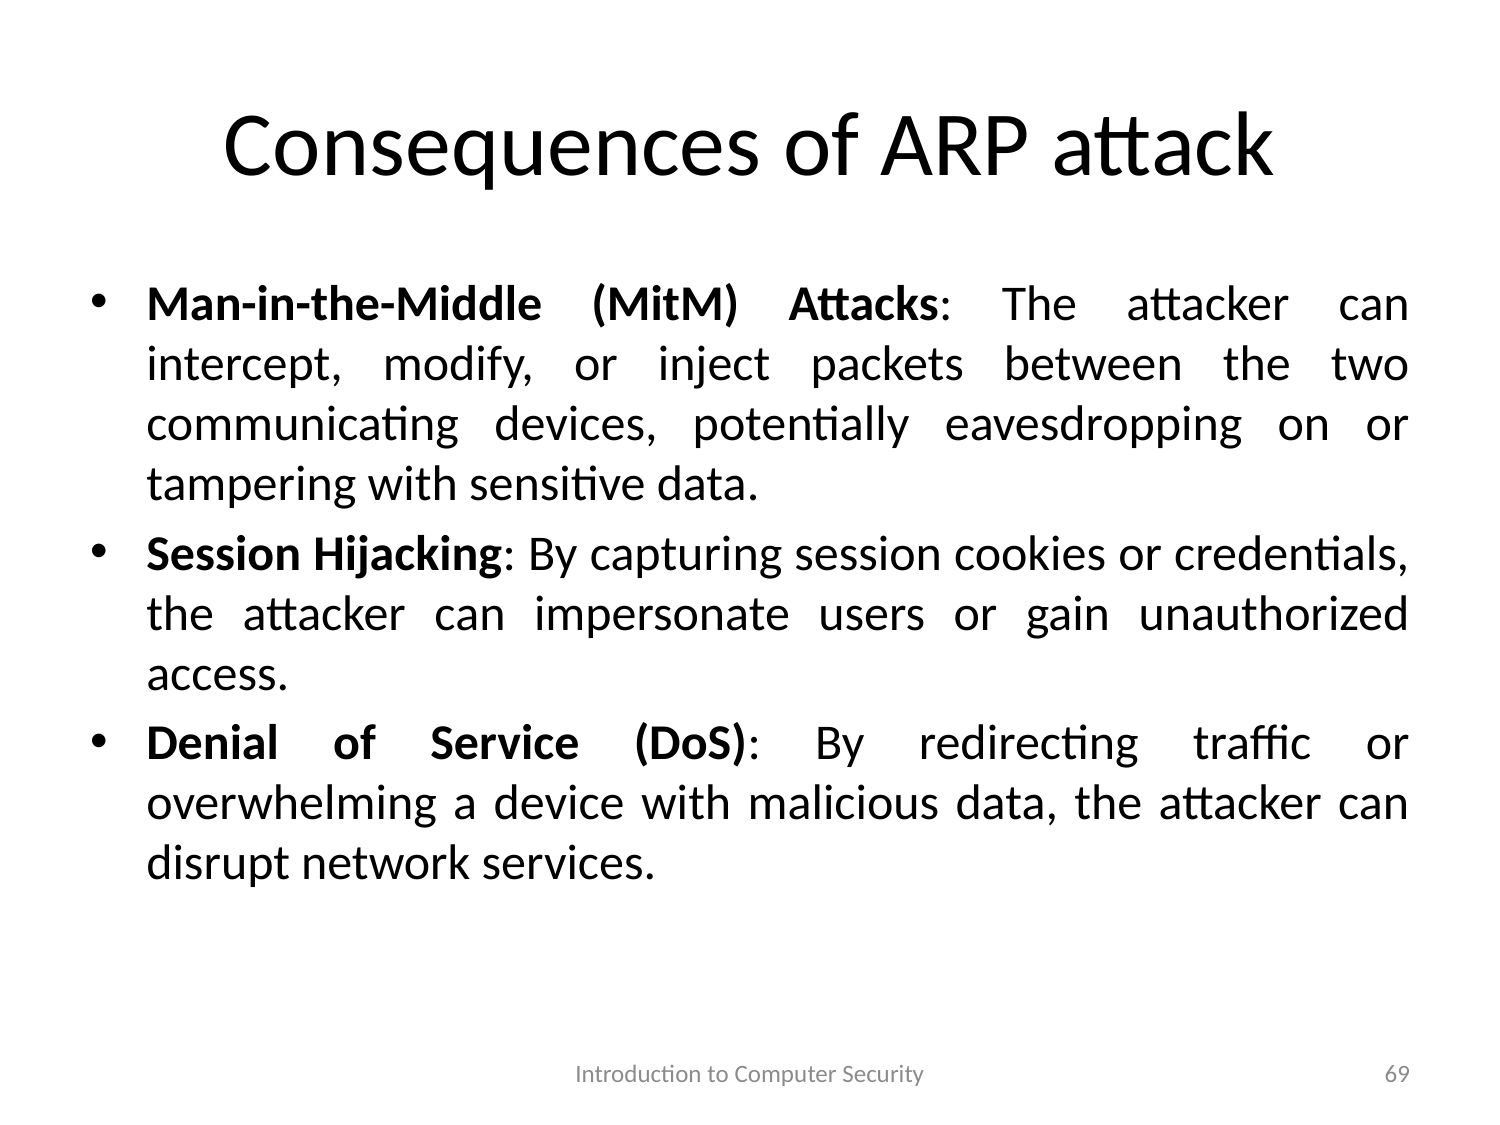

# Consequences of ARP attack
Man-in-the-Middle (MitM) Attacks: The attacker can intercept, modify, or inject packets between the two communicating devices, potentially eavesdropping on or tampering with sensitive data.
Session Hijacking: By capturing session cookies or credentials, the attacker can impersonate users or gain unauthorized access.
Denial of Service (DoS): By redirecting traffic or overwhelming a device with malicious data, the attacker can disrupt network services.
Introduction to Computer Security
69